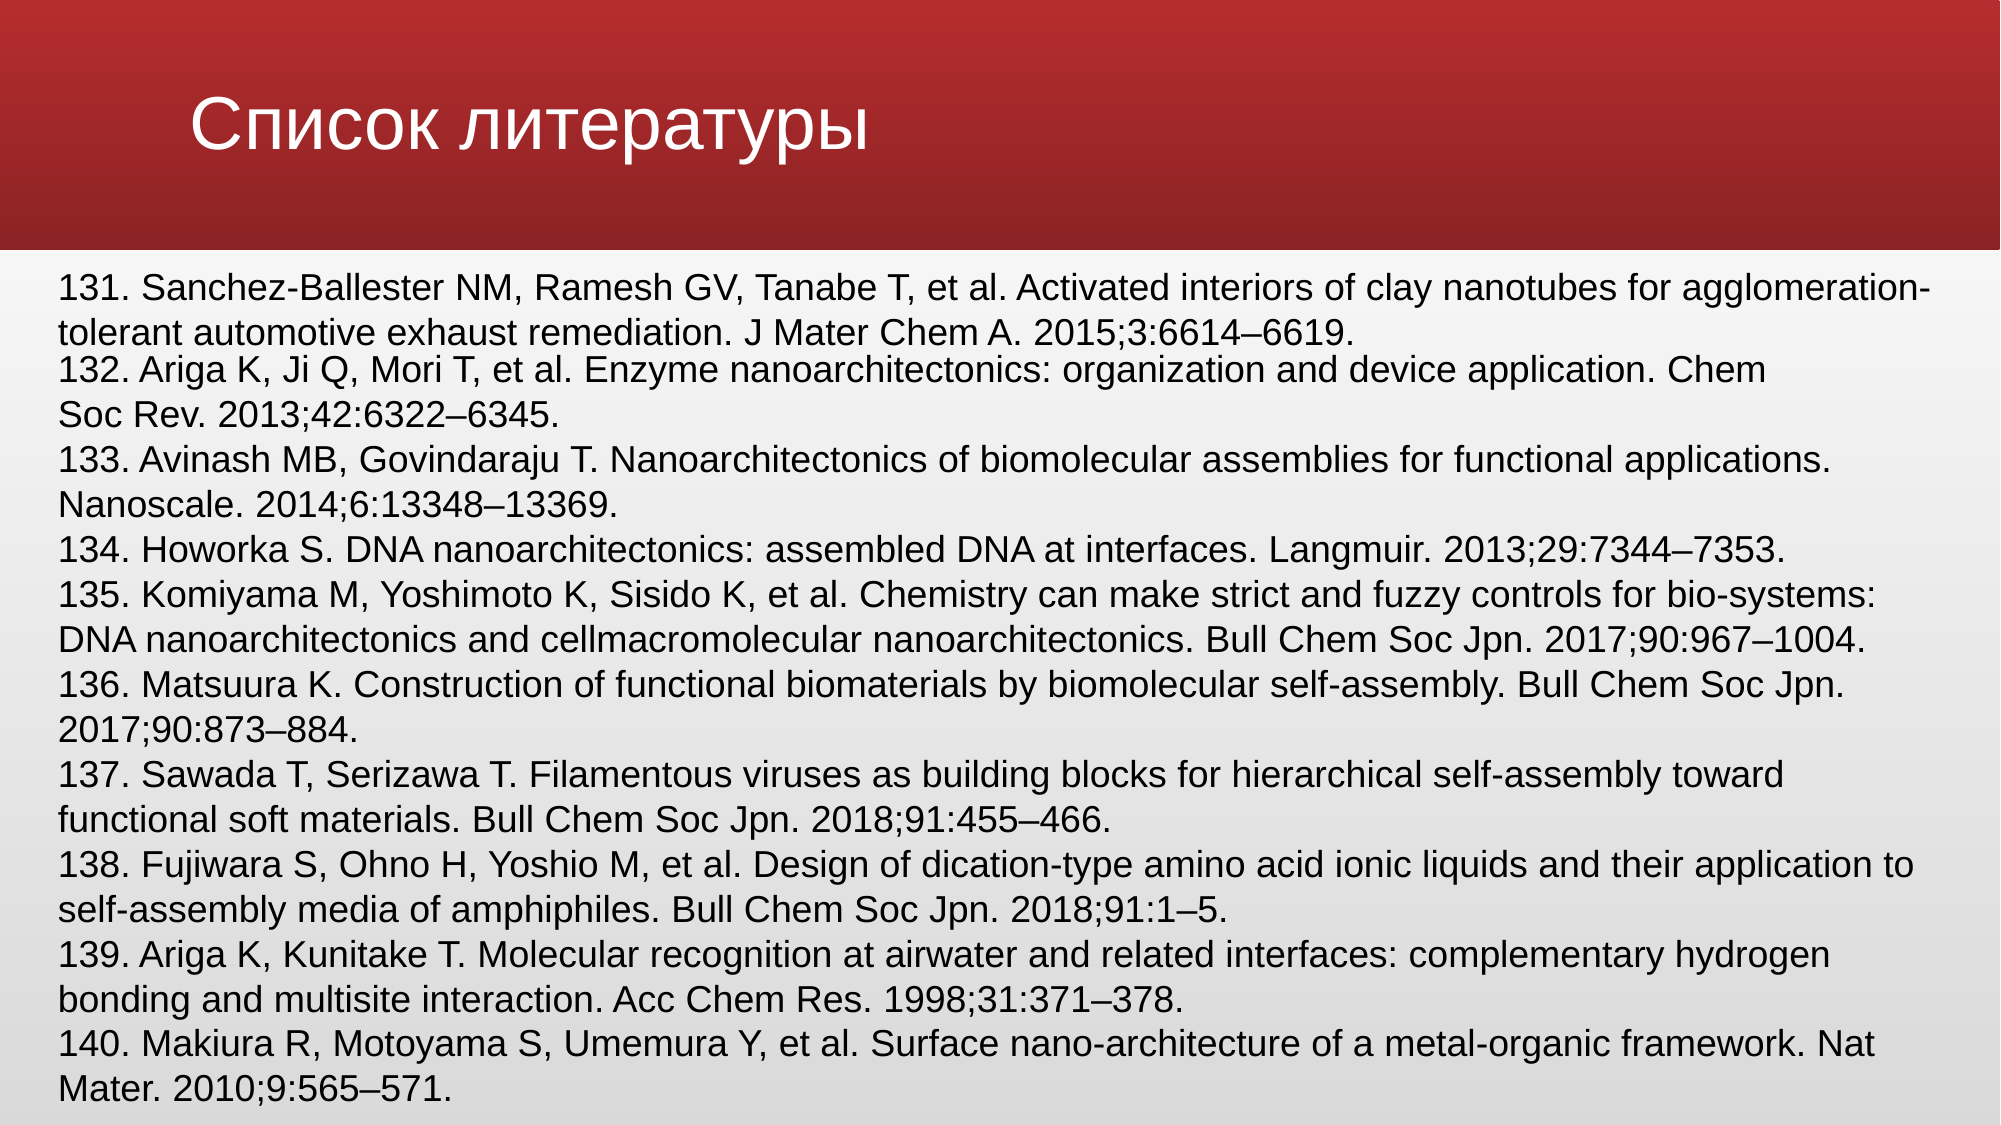

# Список литературы
131. Sanchez-Ballester NM, Ramesh GV, Tanabe T, et al. Activated interiors of clay nanotubes for agglomeration-tolerant automotive exhaust remediation. J Mater Chem A. 2015;3:6614–6619.
132. Ariga K, Ji Q, Mori T, et al. Enzyme nanoarchitectonics: organization and device application. Chem
Soc Rev. 2013;42:6322–6345.
133. Avinash MB, Govindaraju T. Nanoarchitectonics of biomolecular assemblies for functional applications.
Nanoscale. 2014;6:13348–13369.
134. Howorka S. DNA nanoarchitectonics: assembled DNA at interfaces. Langmuir. 2013;29:7344–7353.
135. Komiyama M, Yoshimoto K, Sisido K, et al. Chemistry can make strict and fuzzy controls for bio-systems: DNA nanoarchitectonics and cellmacromolecular nanoarchitectonics. Bull Chem Soc Jpn. 2017;90:967–1004.
136. Matsuura K. Construction of functional biomaterials by biomolecular self-assembly. Bull Chem Soc Jpn. 2017;90:873–884.
137. Sawada T, Serizawa T. Filamentous viruses as building blocks for hierarchical self-assembly toward
functional soft materials. Bull Chem Soc Jpn. 2018;91:455–466.
138. Fujiwara S, Ohno H, Yoshio M, et al. Design of dication-type amino acid ionic liquids and their application to self-assembly media of amphiphiles. Bull Chem Soc Jpn. 2018;91:1–5.
139. Ariga K, Kunitake T. Molecular recognition at airwater and related interfaces: complementary hydrogen
bonding and multisite interaction. Acc Chem Res. 1998;31:371–378.
140. Makiura R, Motoyama S, Umemura Y, et al. Surface nano-architecture of a metal-organic framework. Nat
Mater. 2010;9:565–571.